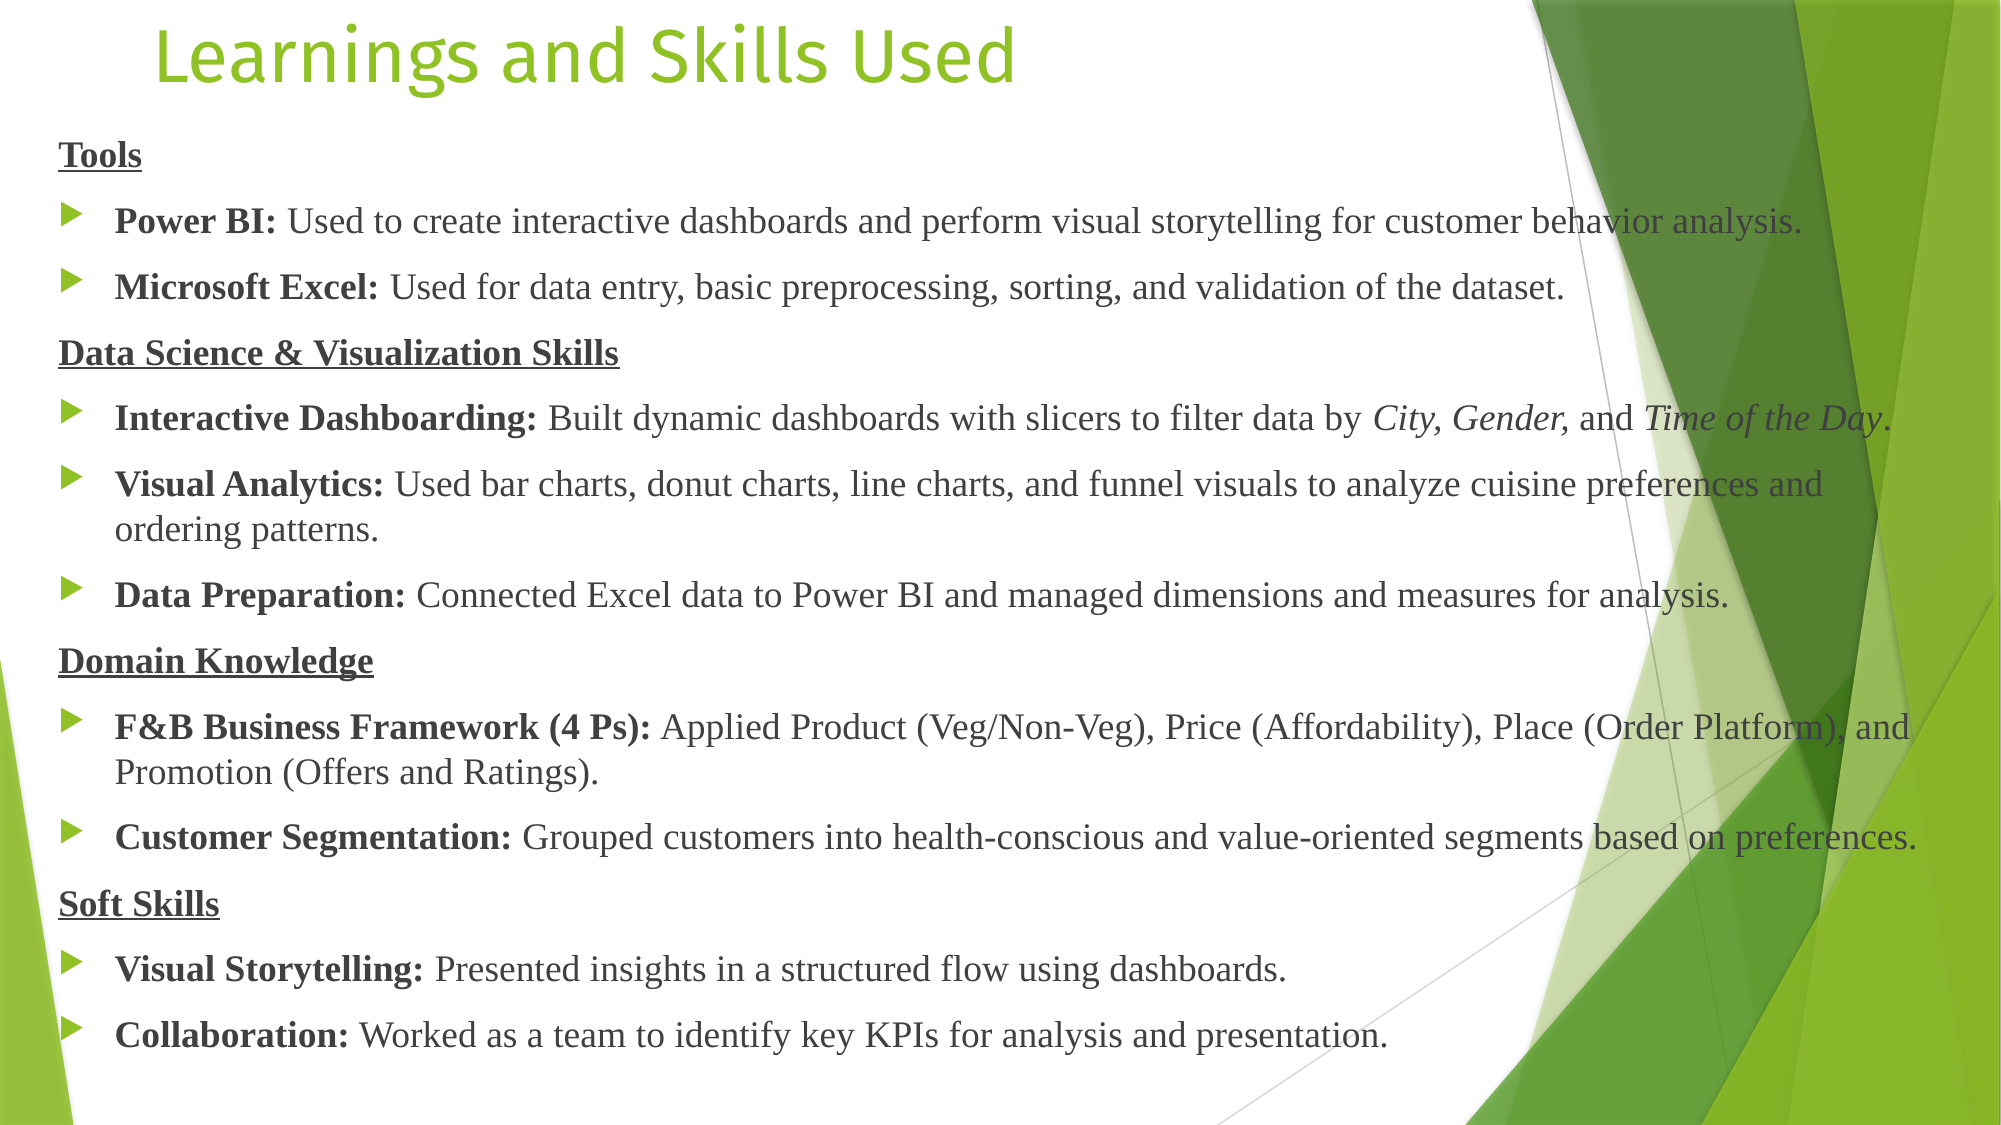

# Learnings and Skills Used
Tools
Power BI: Used to create interactive dashboards and perform visual storytelling for customer behavior analysis.
Microsoft Excel: Used for data entry, basic preprocessing, sorting, and validation of the dataset.
Data Science & Visualization Skills
Interactive Dashboarding: Built dynamic dashboards with slicers to filter data by City, Gender, and Time of the Day.
Visual Analytics: Used bar charts, donut charts, line charts, and funnel visuals to analyze cuisine preferences and ordering patterns.
Data Preparation: Connected Excel data to Power BI and managed dimensions and measures for analysis.
Domain Knowledge
F&B Business Framework (4 Ps): Applied Product (Veg/Non-Veg), Price (Affordability), Place (Order Platform), and Promotion (Offers and Ratings).
Customer Segmentation: Grouped customers into health-conscious and value-oriented segments based on preferences.
Soft Skills
Visual Storytelling: Presented insights in a structured flow using dashboards.
Collaboration: Worked as a team to identify key KPIs for analysis and presentation.